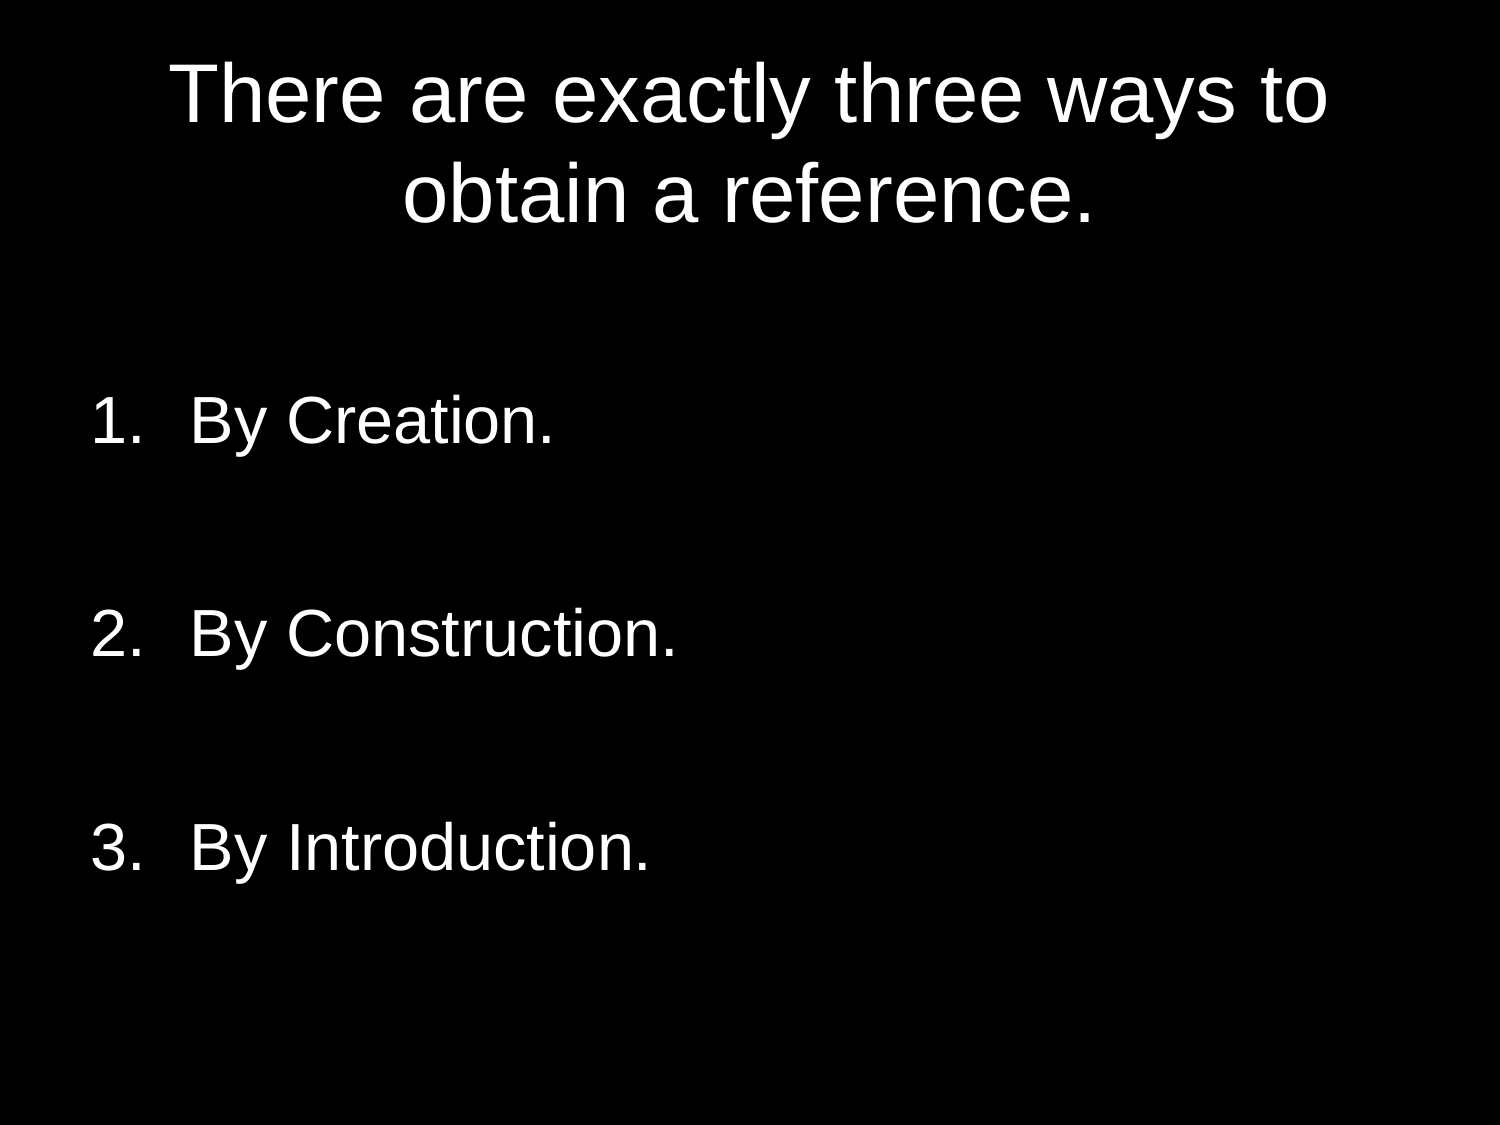

# There are exactly three ways to obtain a reference.

By Creation.

By Construction.

By Introduction.